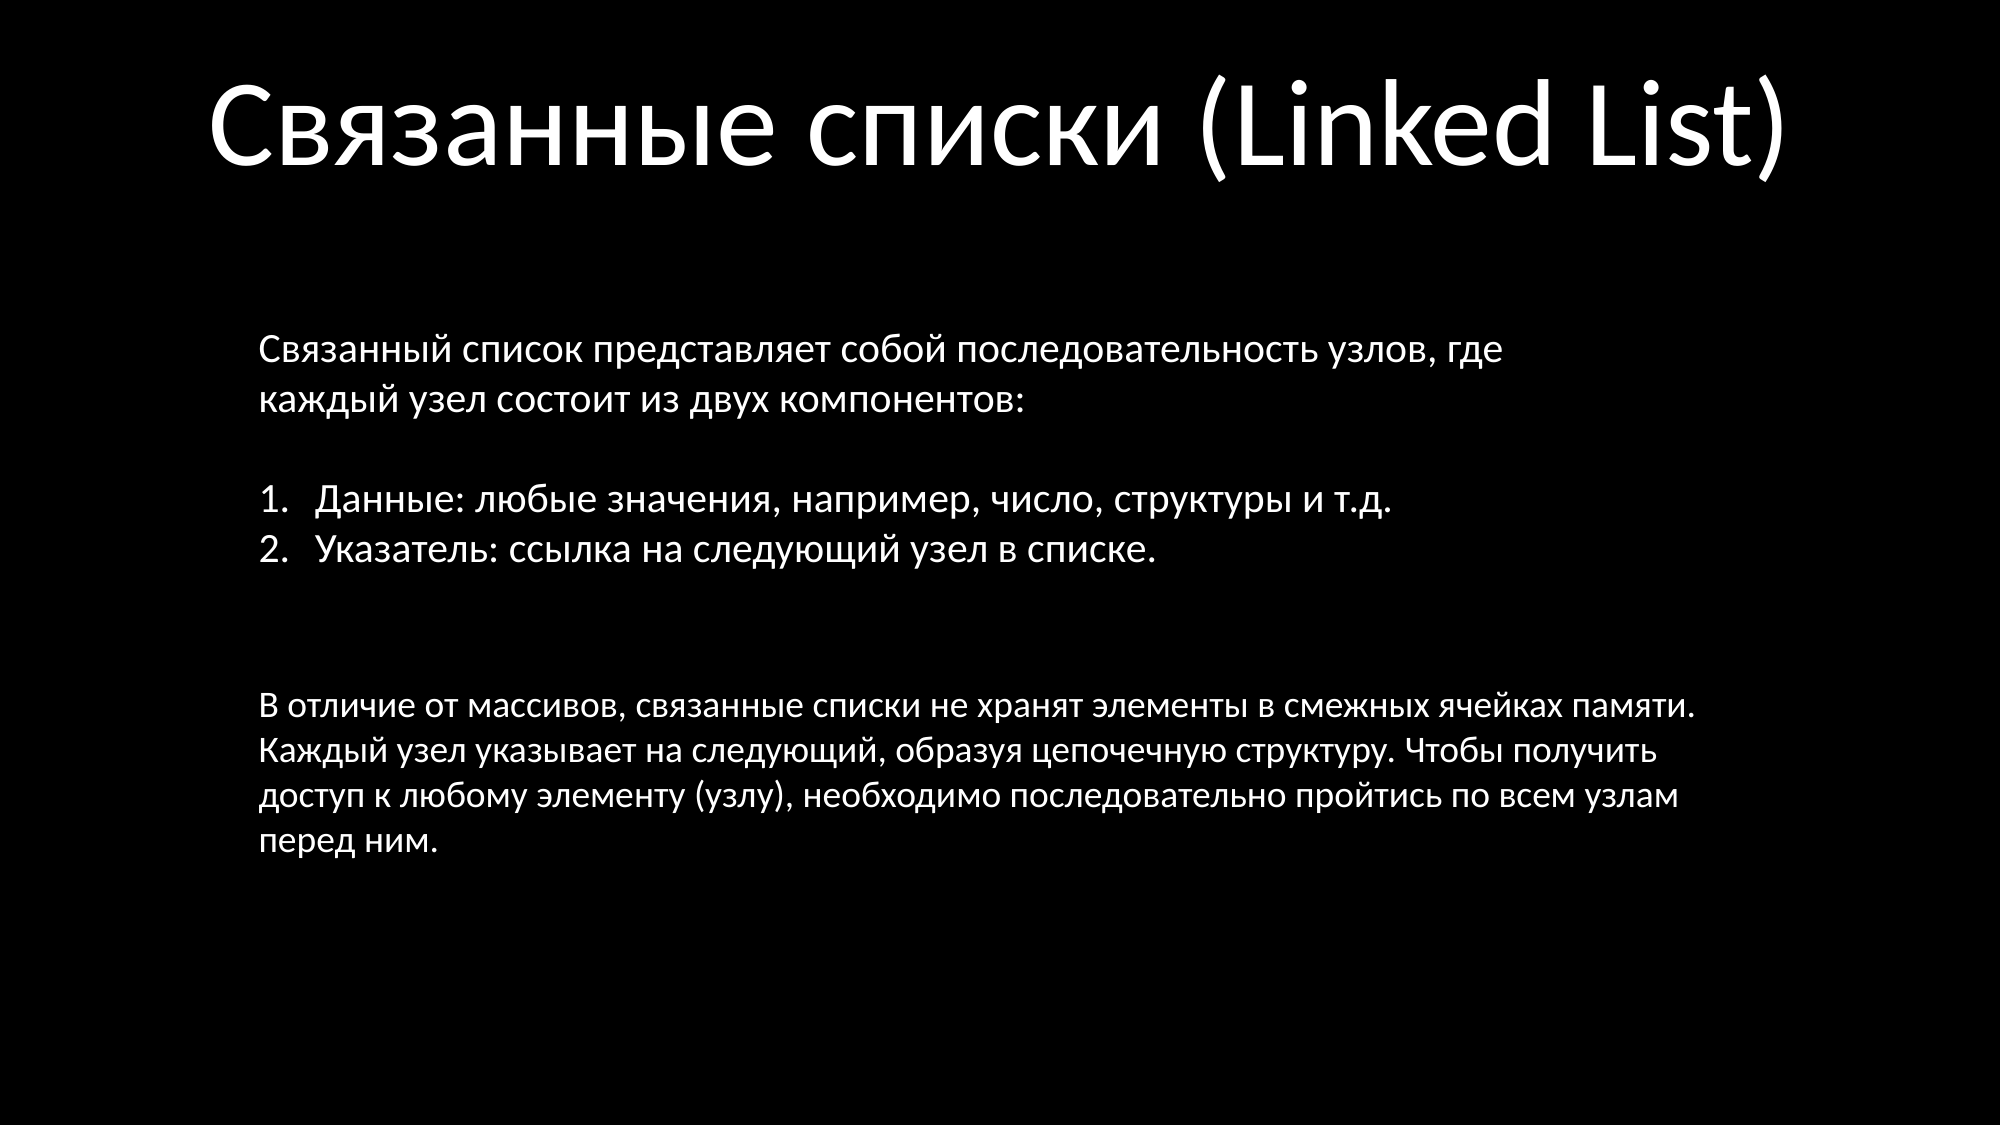

Связанные списки (Linked List)
Связанный список представляет собой последовательность узлов, где каждый узел состоит из двух компонентов:

Данные: любые значения, например, число, структуры и т.д.
Указатель: ссылка на следующий узел в списке.
В отличие от массивов, связанные списки не хранят элементы в смежных ячейках памяти. Каждый узел указывает на следующий, образуя цепочечную структуру. Чтобы получить доступ к любому элементу (узлу), необходимо последовательно пройтись по всем узлам перед ним.